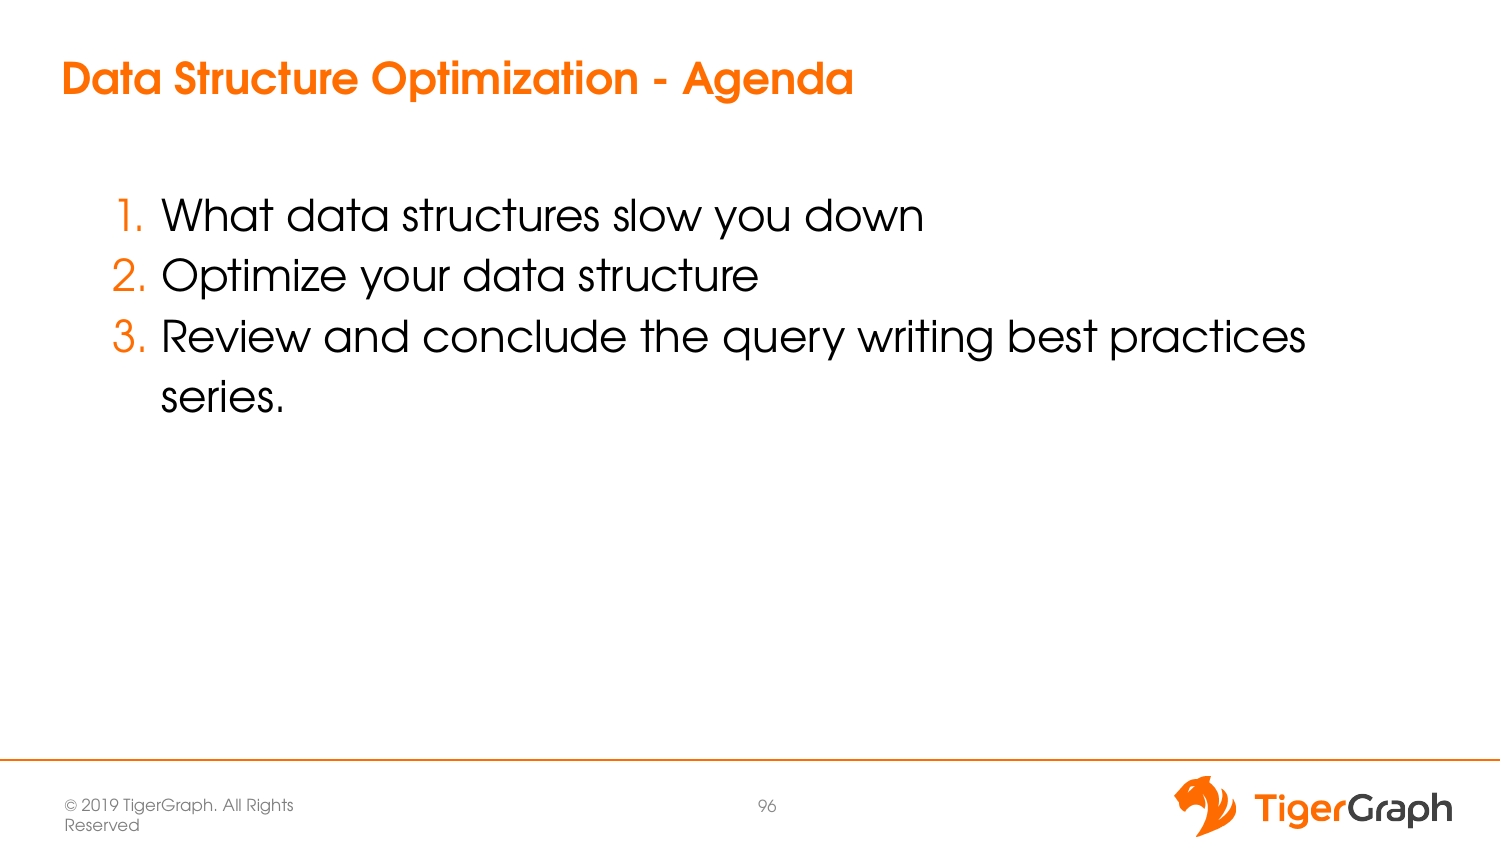

# Data Structure Optimization - Agenda
What data structures slow you down
Optimize your data structure
Review and conclude the query writing best practices series.
96